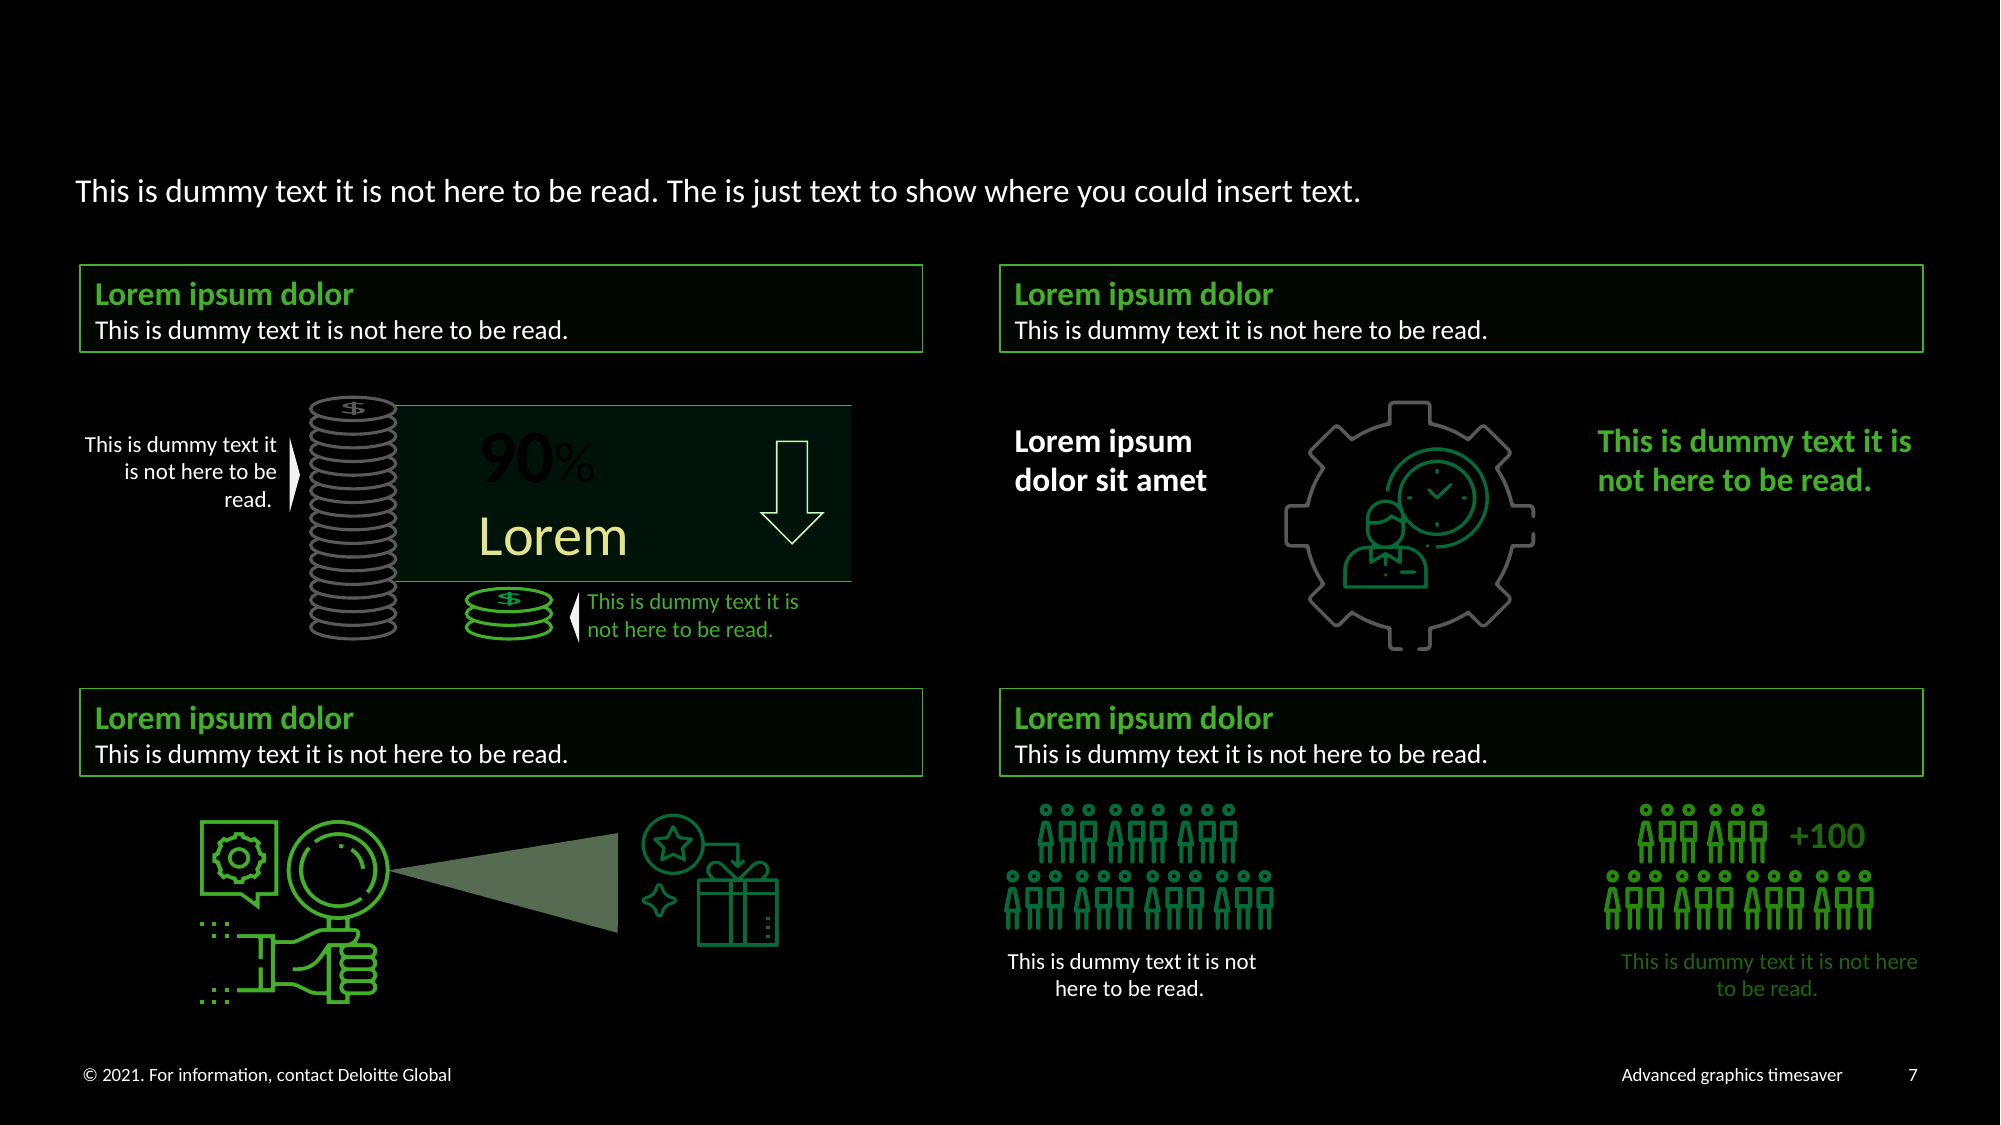

This is dummy text it is not here to be read. The is just text to show where you could insert text.
Lorem ipsum dolor
This is dummy text it is not here to be read.
Lorem ipsum dolor
This is dummy text it is not here to be read.

90%
Lorem

Lorem ipsum dolor sit amet
This is dummy text it is not here to be read.
This is dummy text it is not here to be read.

~92.5%
This is dummy text it is not here to be read.

Lorem ipsum dolor
This is dummy text it is not here to be read.
Lorem ipsum dolor
This is dummy text it is not here to be read.

+100

~33%
This is dummy text it is not here to be read.
This is dummy text it is not here to be read.